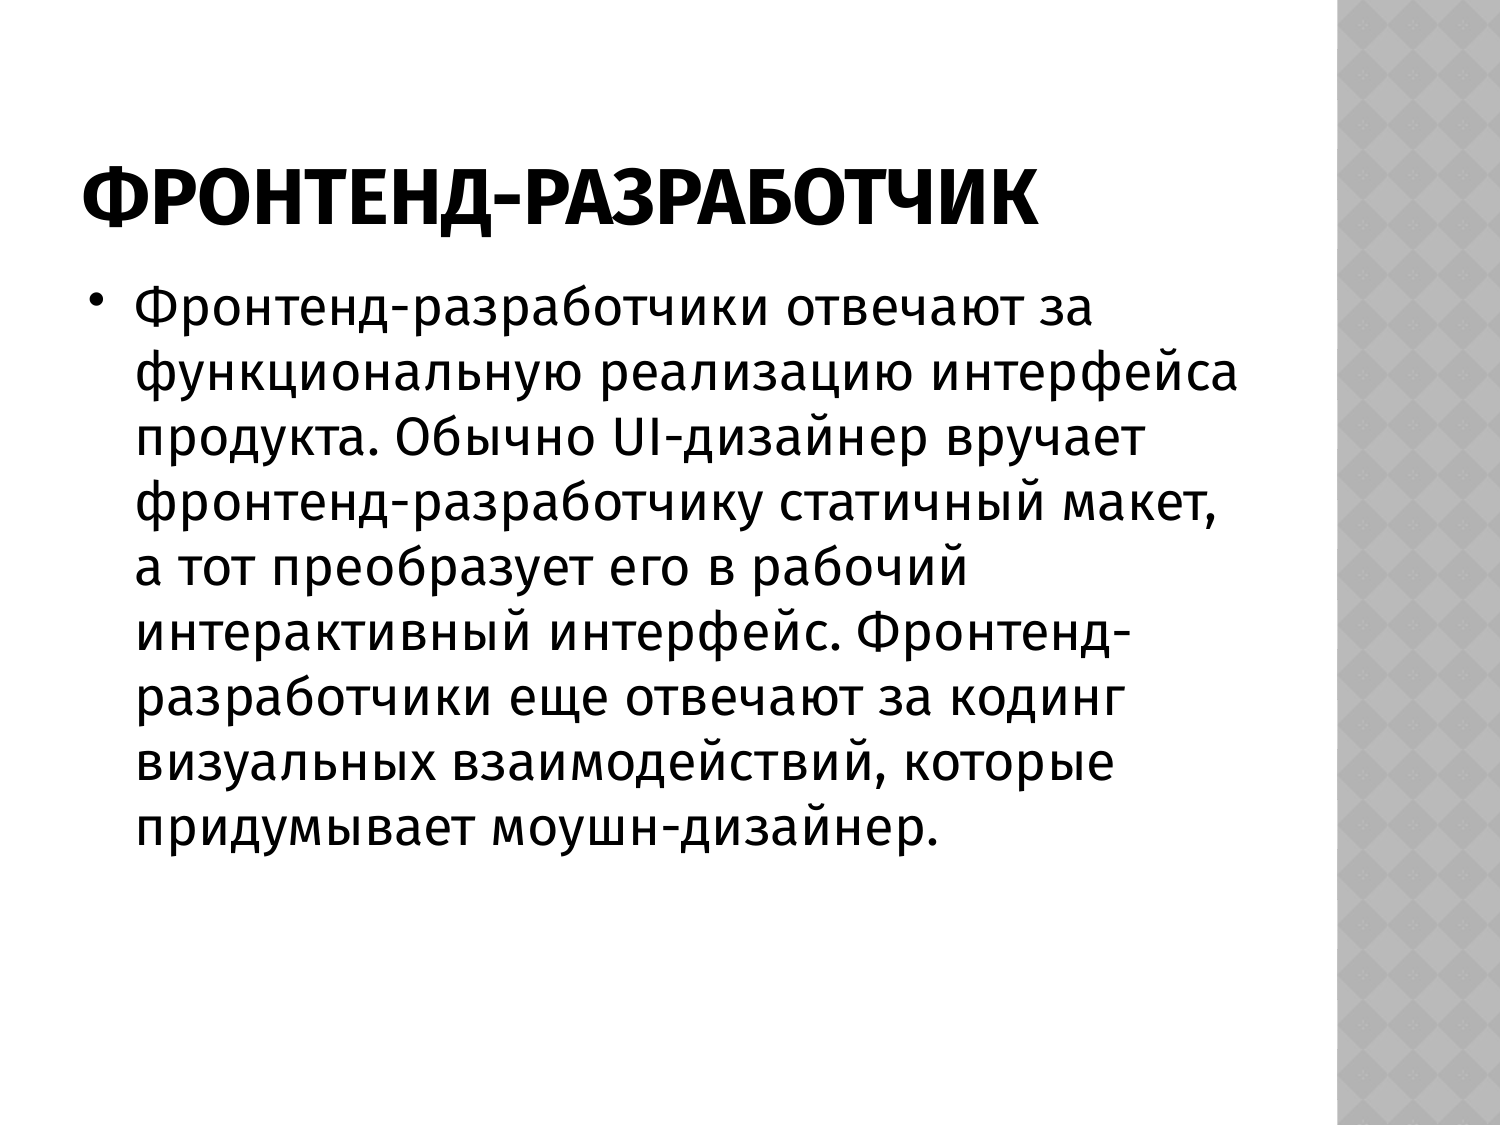

# Фронтенд-разработчик
Фронтенд-разработчики отвечают за функциональную реализацию интерфейса продукта. Обычно UI-дизайнер вручает фронтенд-разработчику статичный макет, а тот преобразует его в рабочий интерактивный интерфейс. Фронтенд-разработчики еще отвечают за кодинг визуальных взаимодействий, которые придумывает моушн-дизайнер.